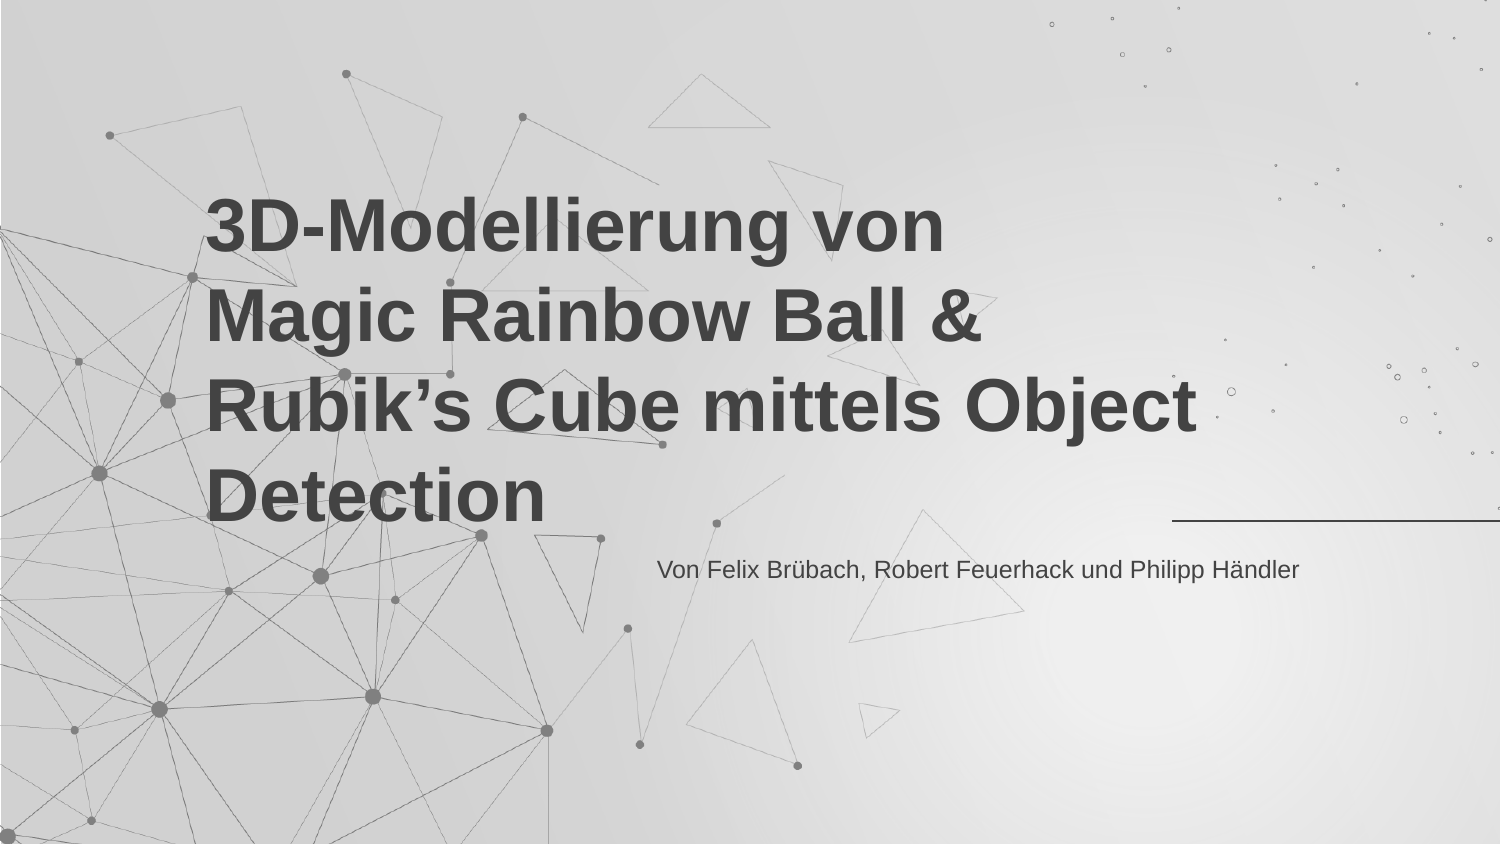

# 3D-Modellierung von
Magic Rainbow Ball &
Rubik’s Cube mittels Object Detection

Von Felix Brübach, Robert Feuerhack und Philipp Händler